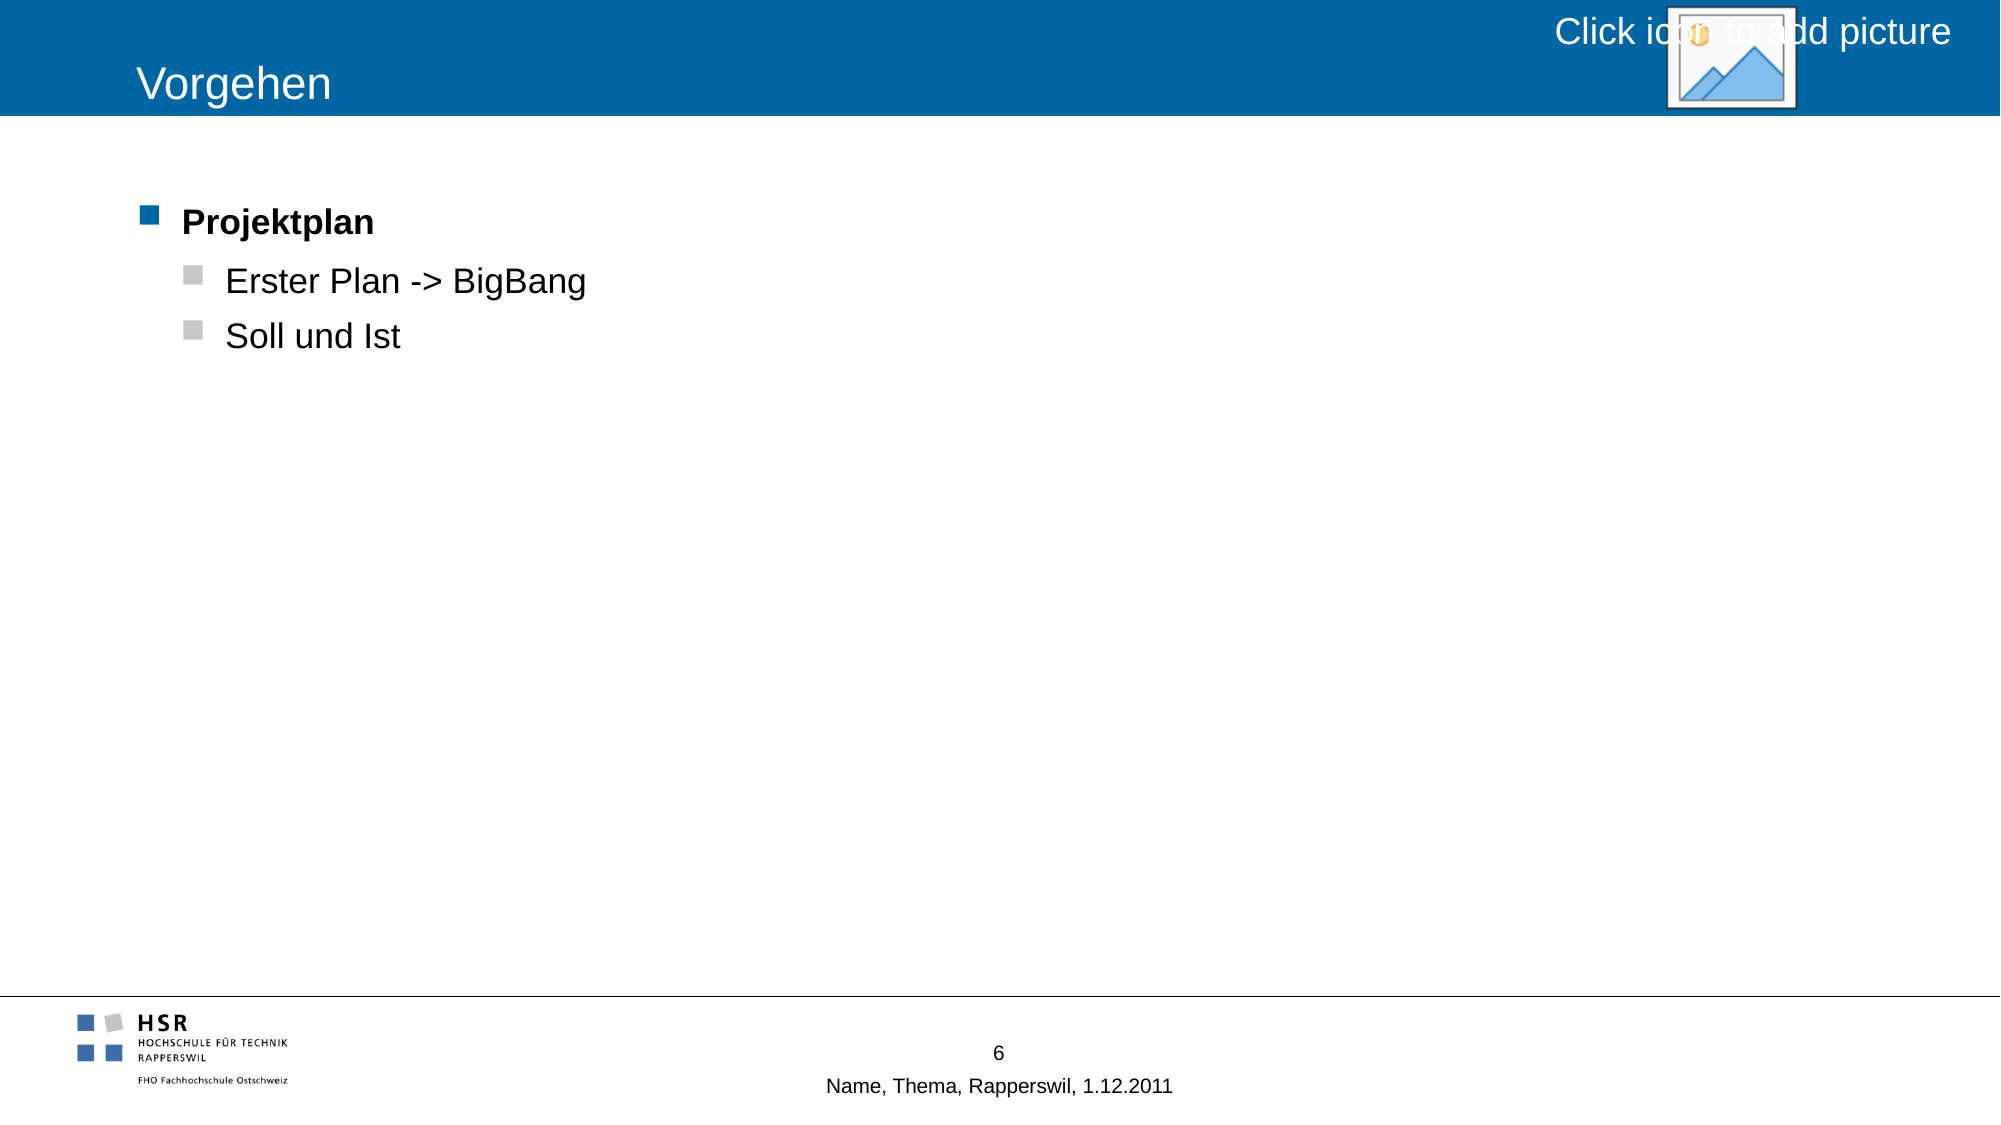

# Vorgehen
Projektplan
Erster Plan -> BigBang
Soll und Ist
6
Name, Thema, Rapperswil, 1.12.2011